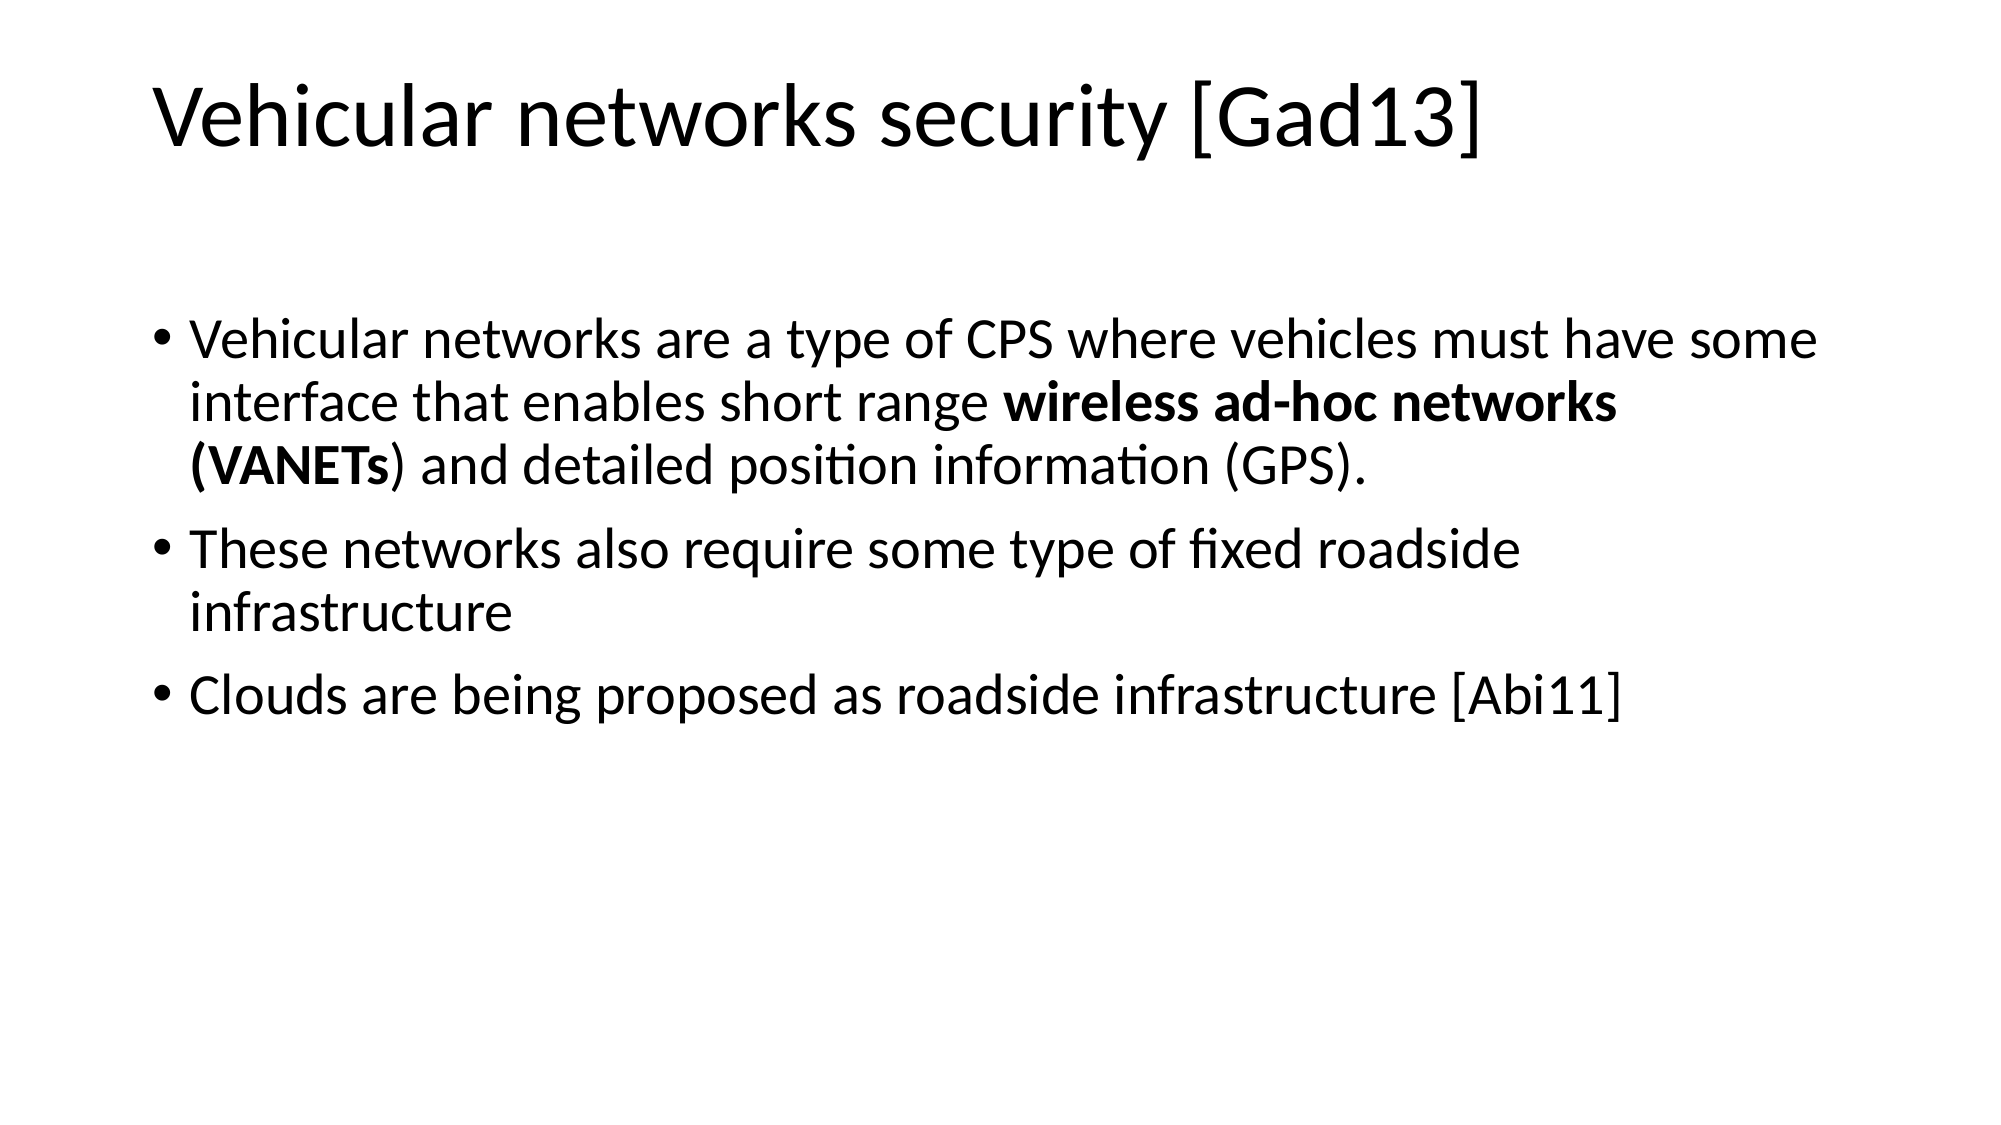

# Vehicular networks security [Gad13]
Vehicular networks are a type of CPS where vehicles must have some interface that enables short range wireless ad-hoc networks (VANETs) and detailed position information (GPS).
These networks also require some type of fixed roadside infrastructure
Clouds are being proposed as roadside infrastructure [Abi11]